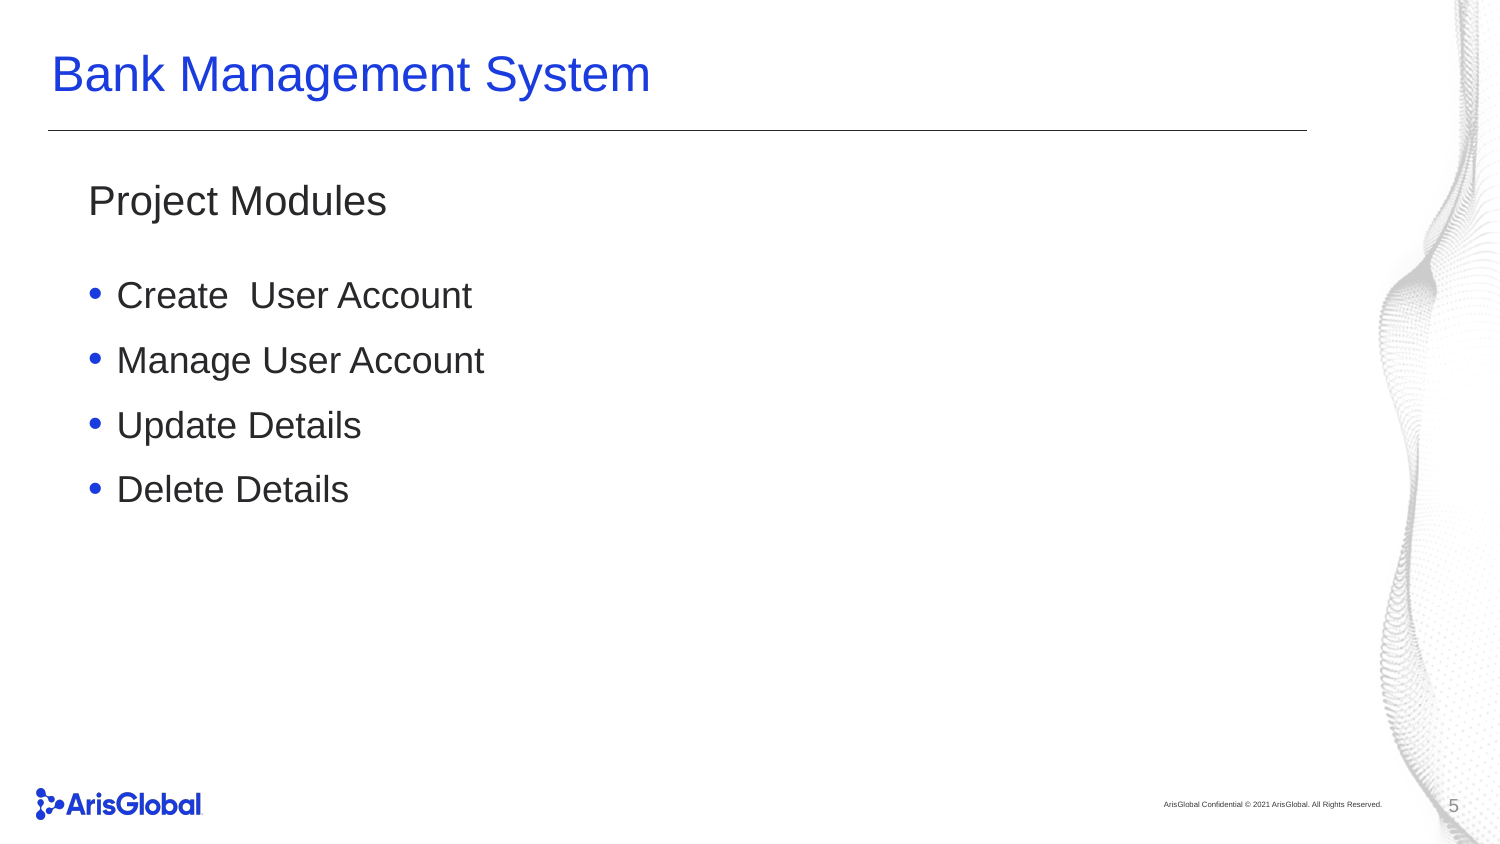

# Bank Management System
Project Modules
Create  User Account
Manage User Account
Update Details
Delete Details

5
ArisGlobal Confidential © 2021 ArisGlobal. All Rights Reserved.